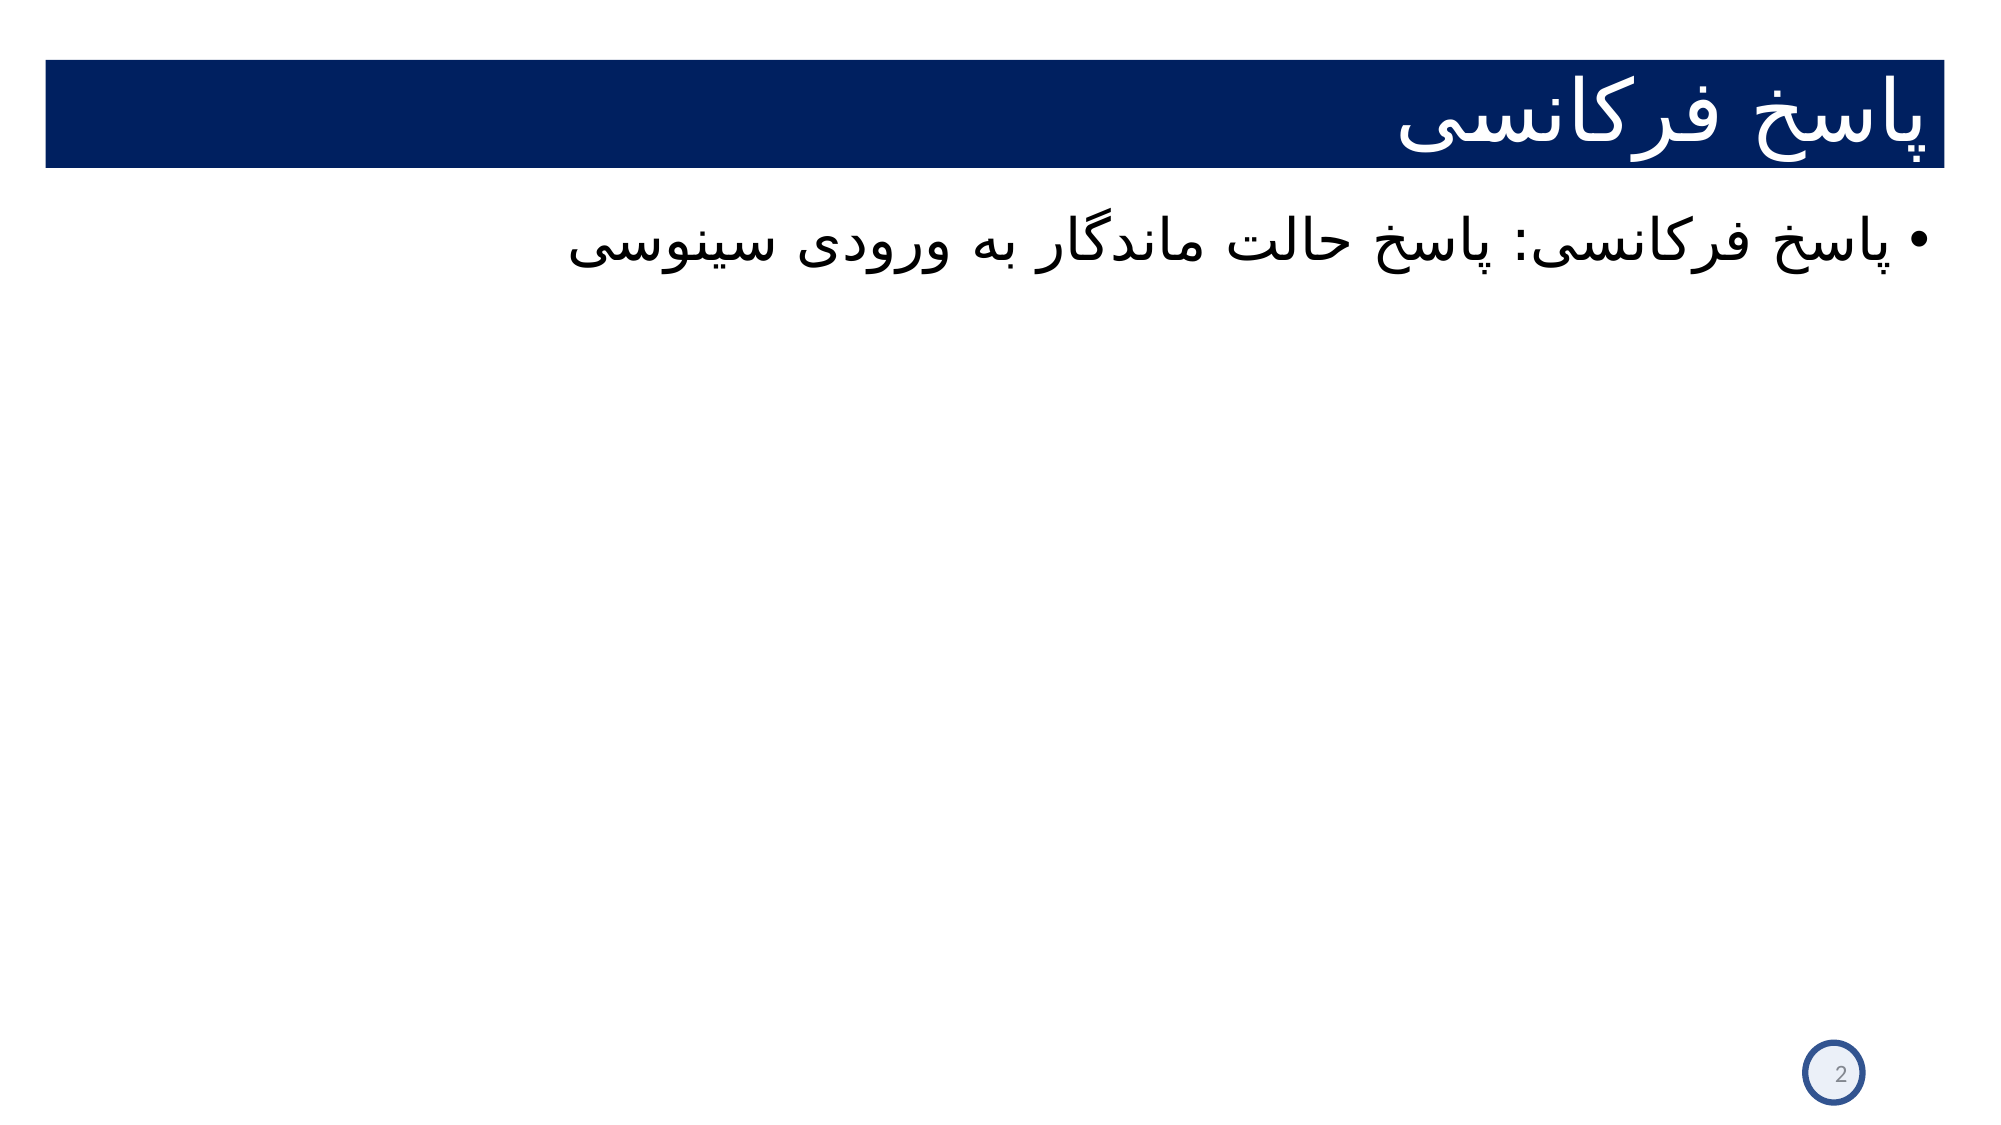

# پاسخ فرکانسی
پاسخ فرکانسی: پاسخ حالت ماندگار به ورودی سینوسی

2